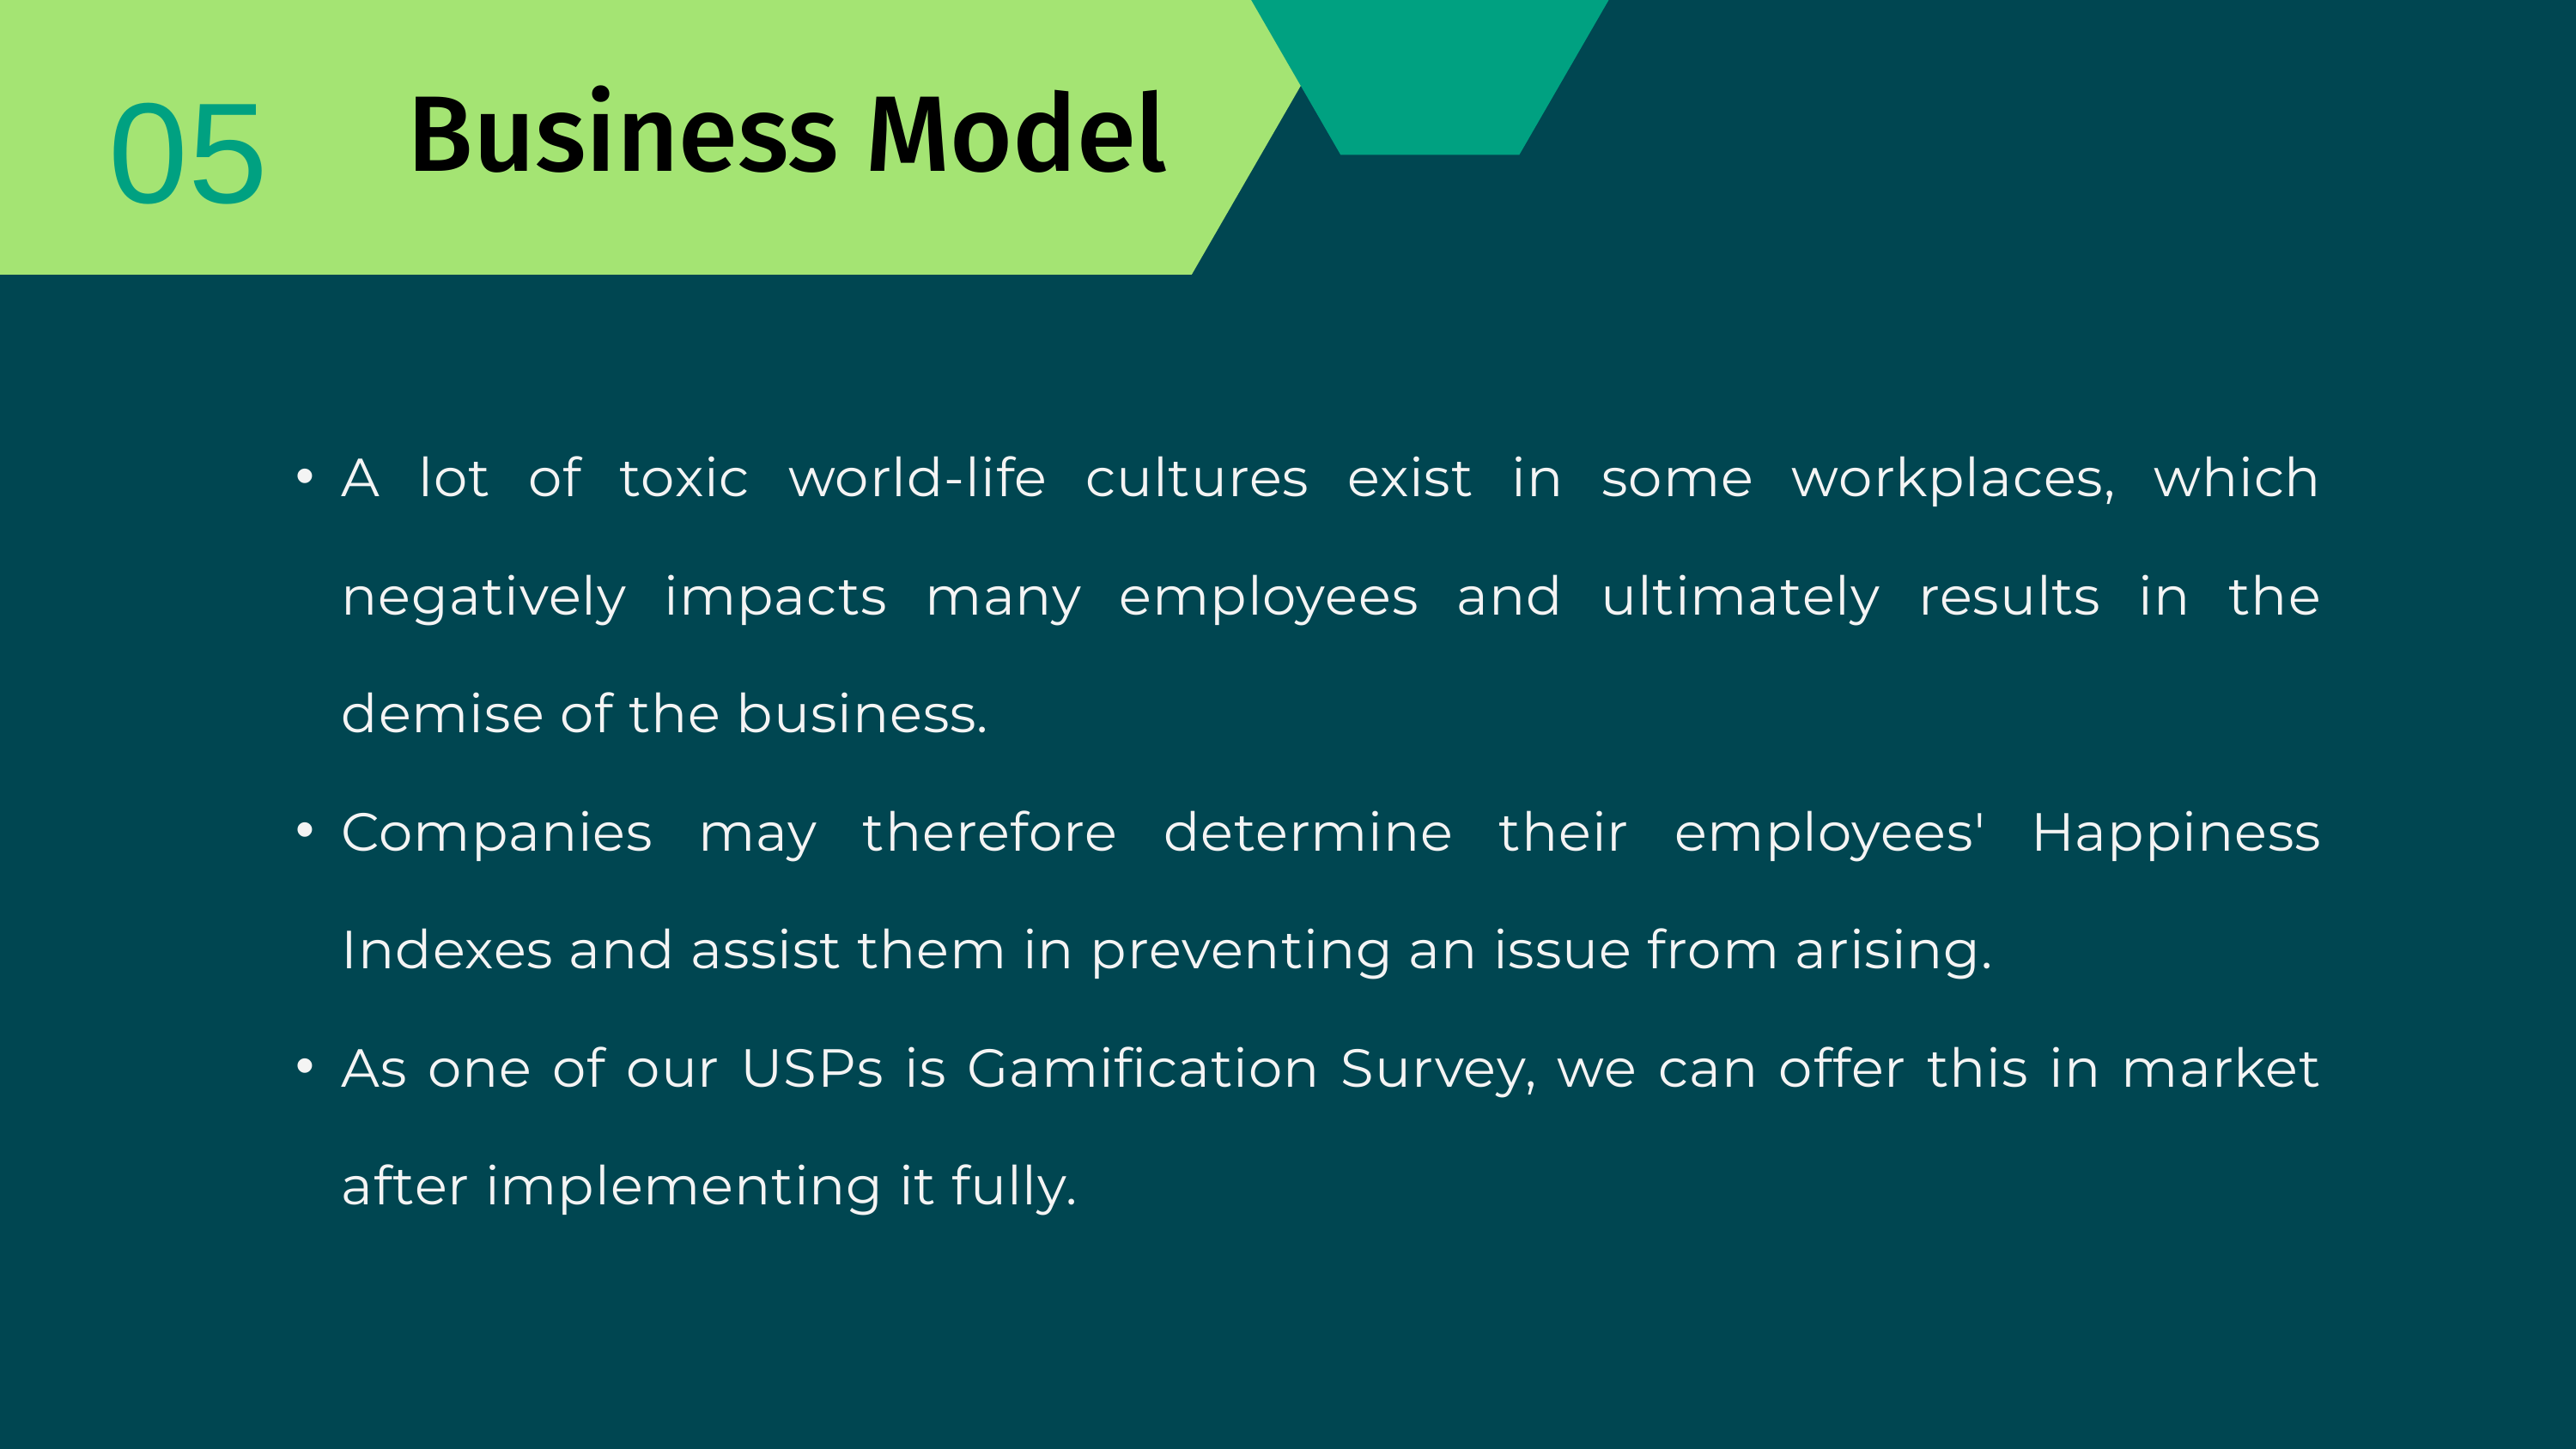

Business Model
05
A lot of toxic world-life cultures exist in some workplaces, which negatively impacts many employees and ultimately results in the demise of the business.
Companies may therefore determine their employees' Happiness Indexes and assist them in preventing an issue from arising.
As one of our USPs is Gamification Survey, we can offer this in market after implementing it fully.